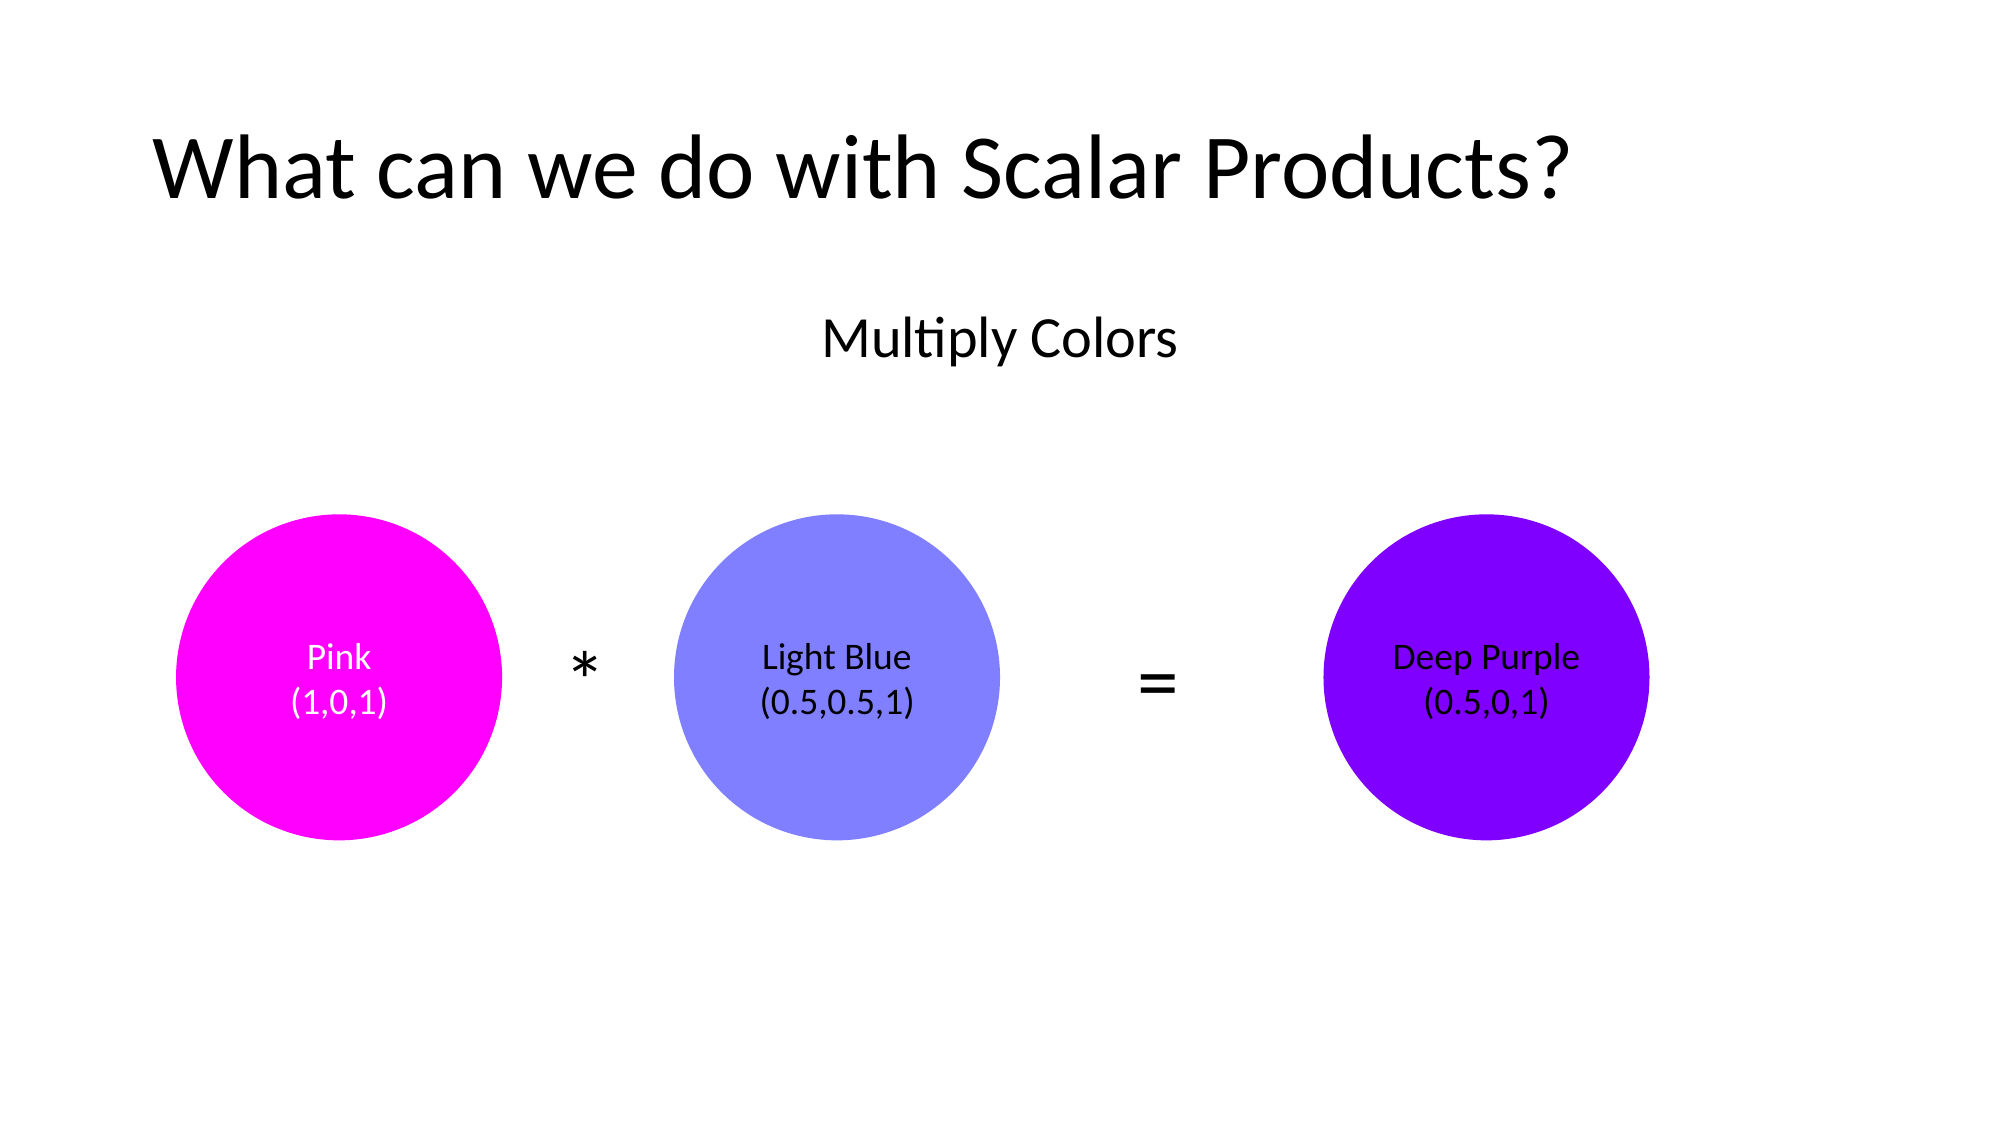

# What can we do with Scalar Products?
Multiply Colors
Pink
(1,0,1)
Light Blue
(0.5,0.5,1)
Deep Purple
(0.5,0,1)
*
=